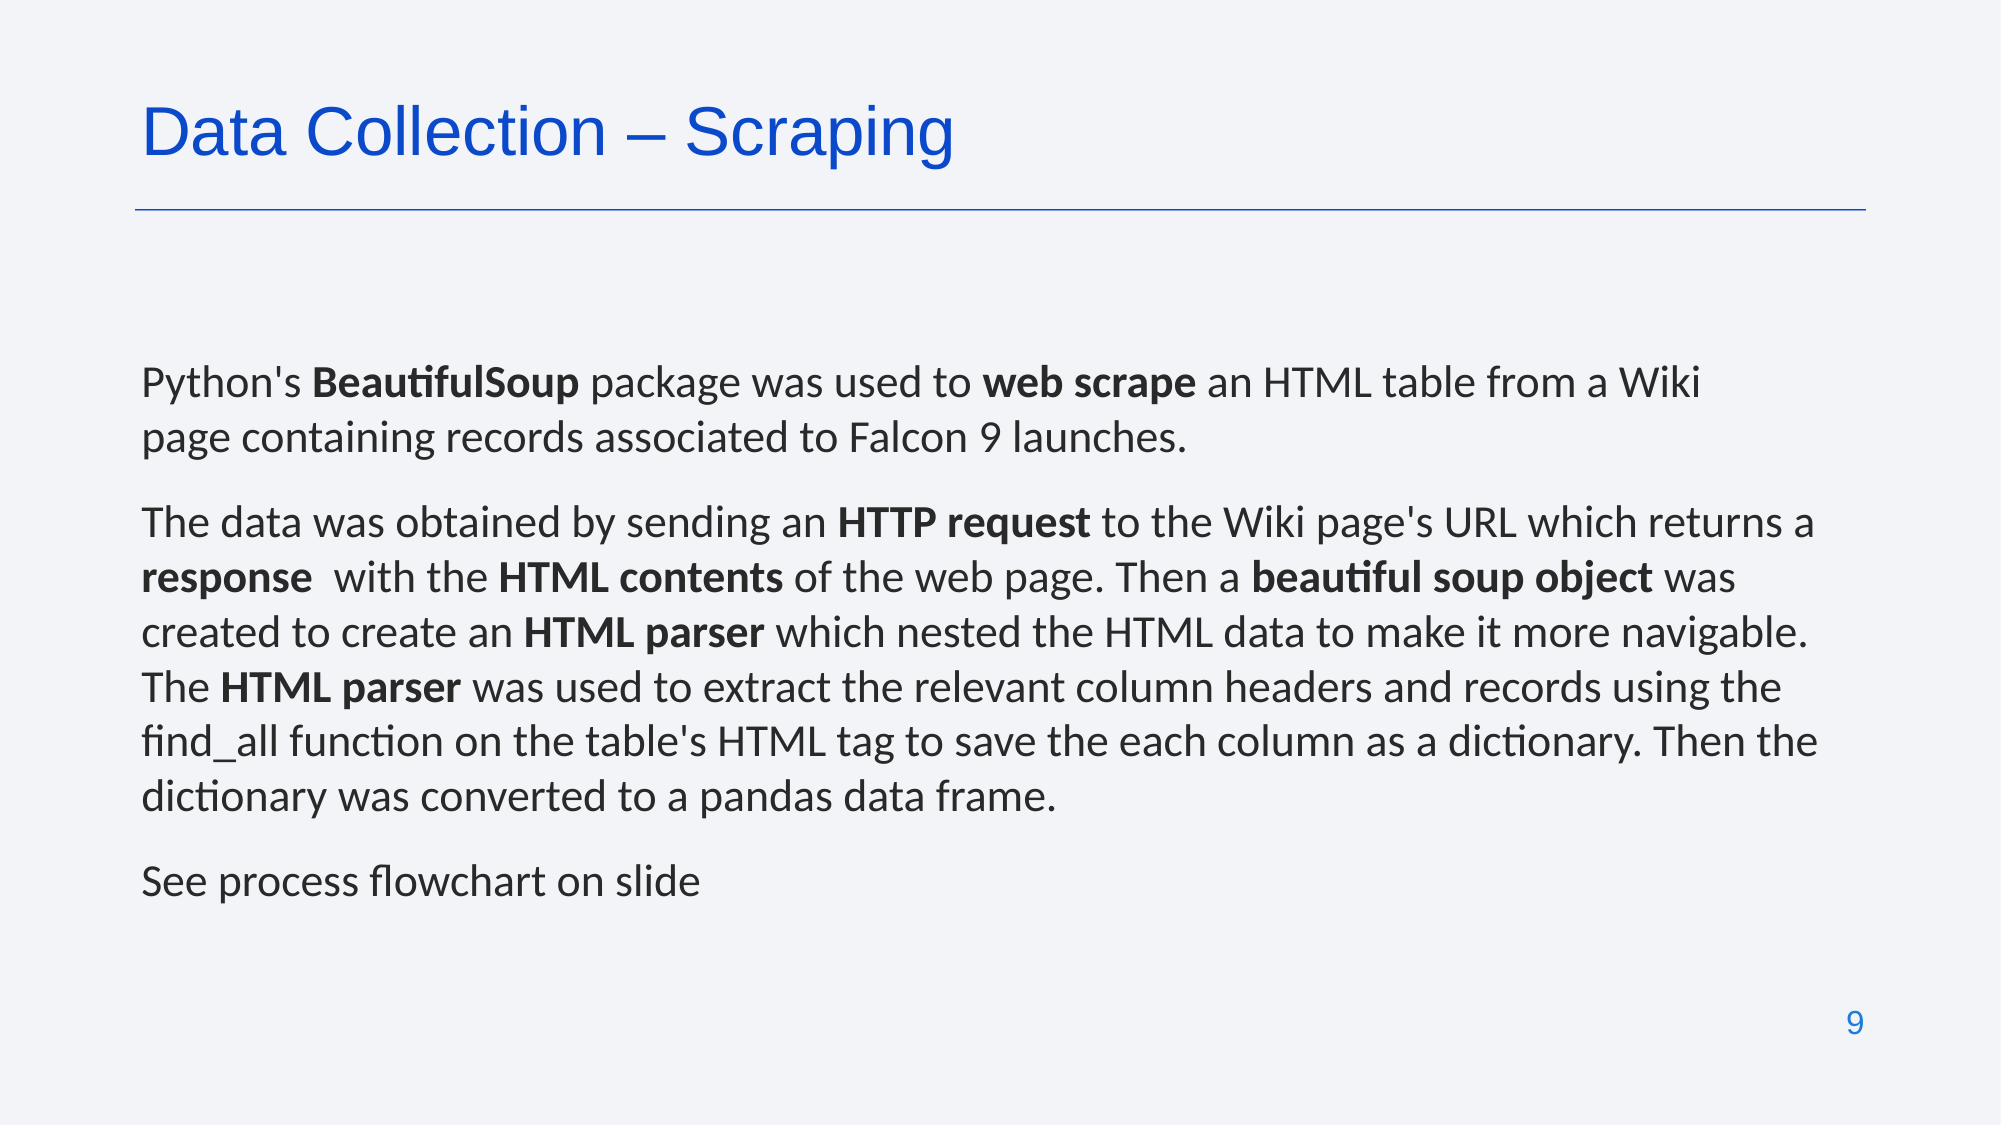

Data Collection – Scraping
Python's BeautifulSoup package was used to web scrape an HTML table from a Wiki page containing records associated to Falcon 9 launches.
The data was obtained by sending an HTTP request to the Wiki page's URL which returns a response  with the HTML contents of the web page. Then a beautiful soup object was created to create an HTML parser which nested the HTML data to make it more navigable. The HTML parser was used to extract the relevant column headers and records using the find_all function on the table's HTML tag to save the each column as a dictionary. Then the dictionary was converted to a pandas data frame.
See process flowchart on slide

9